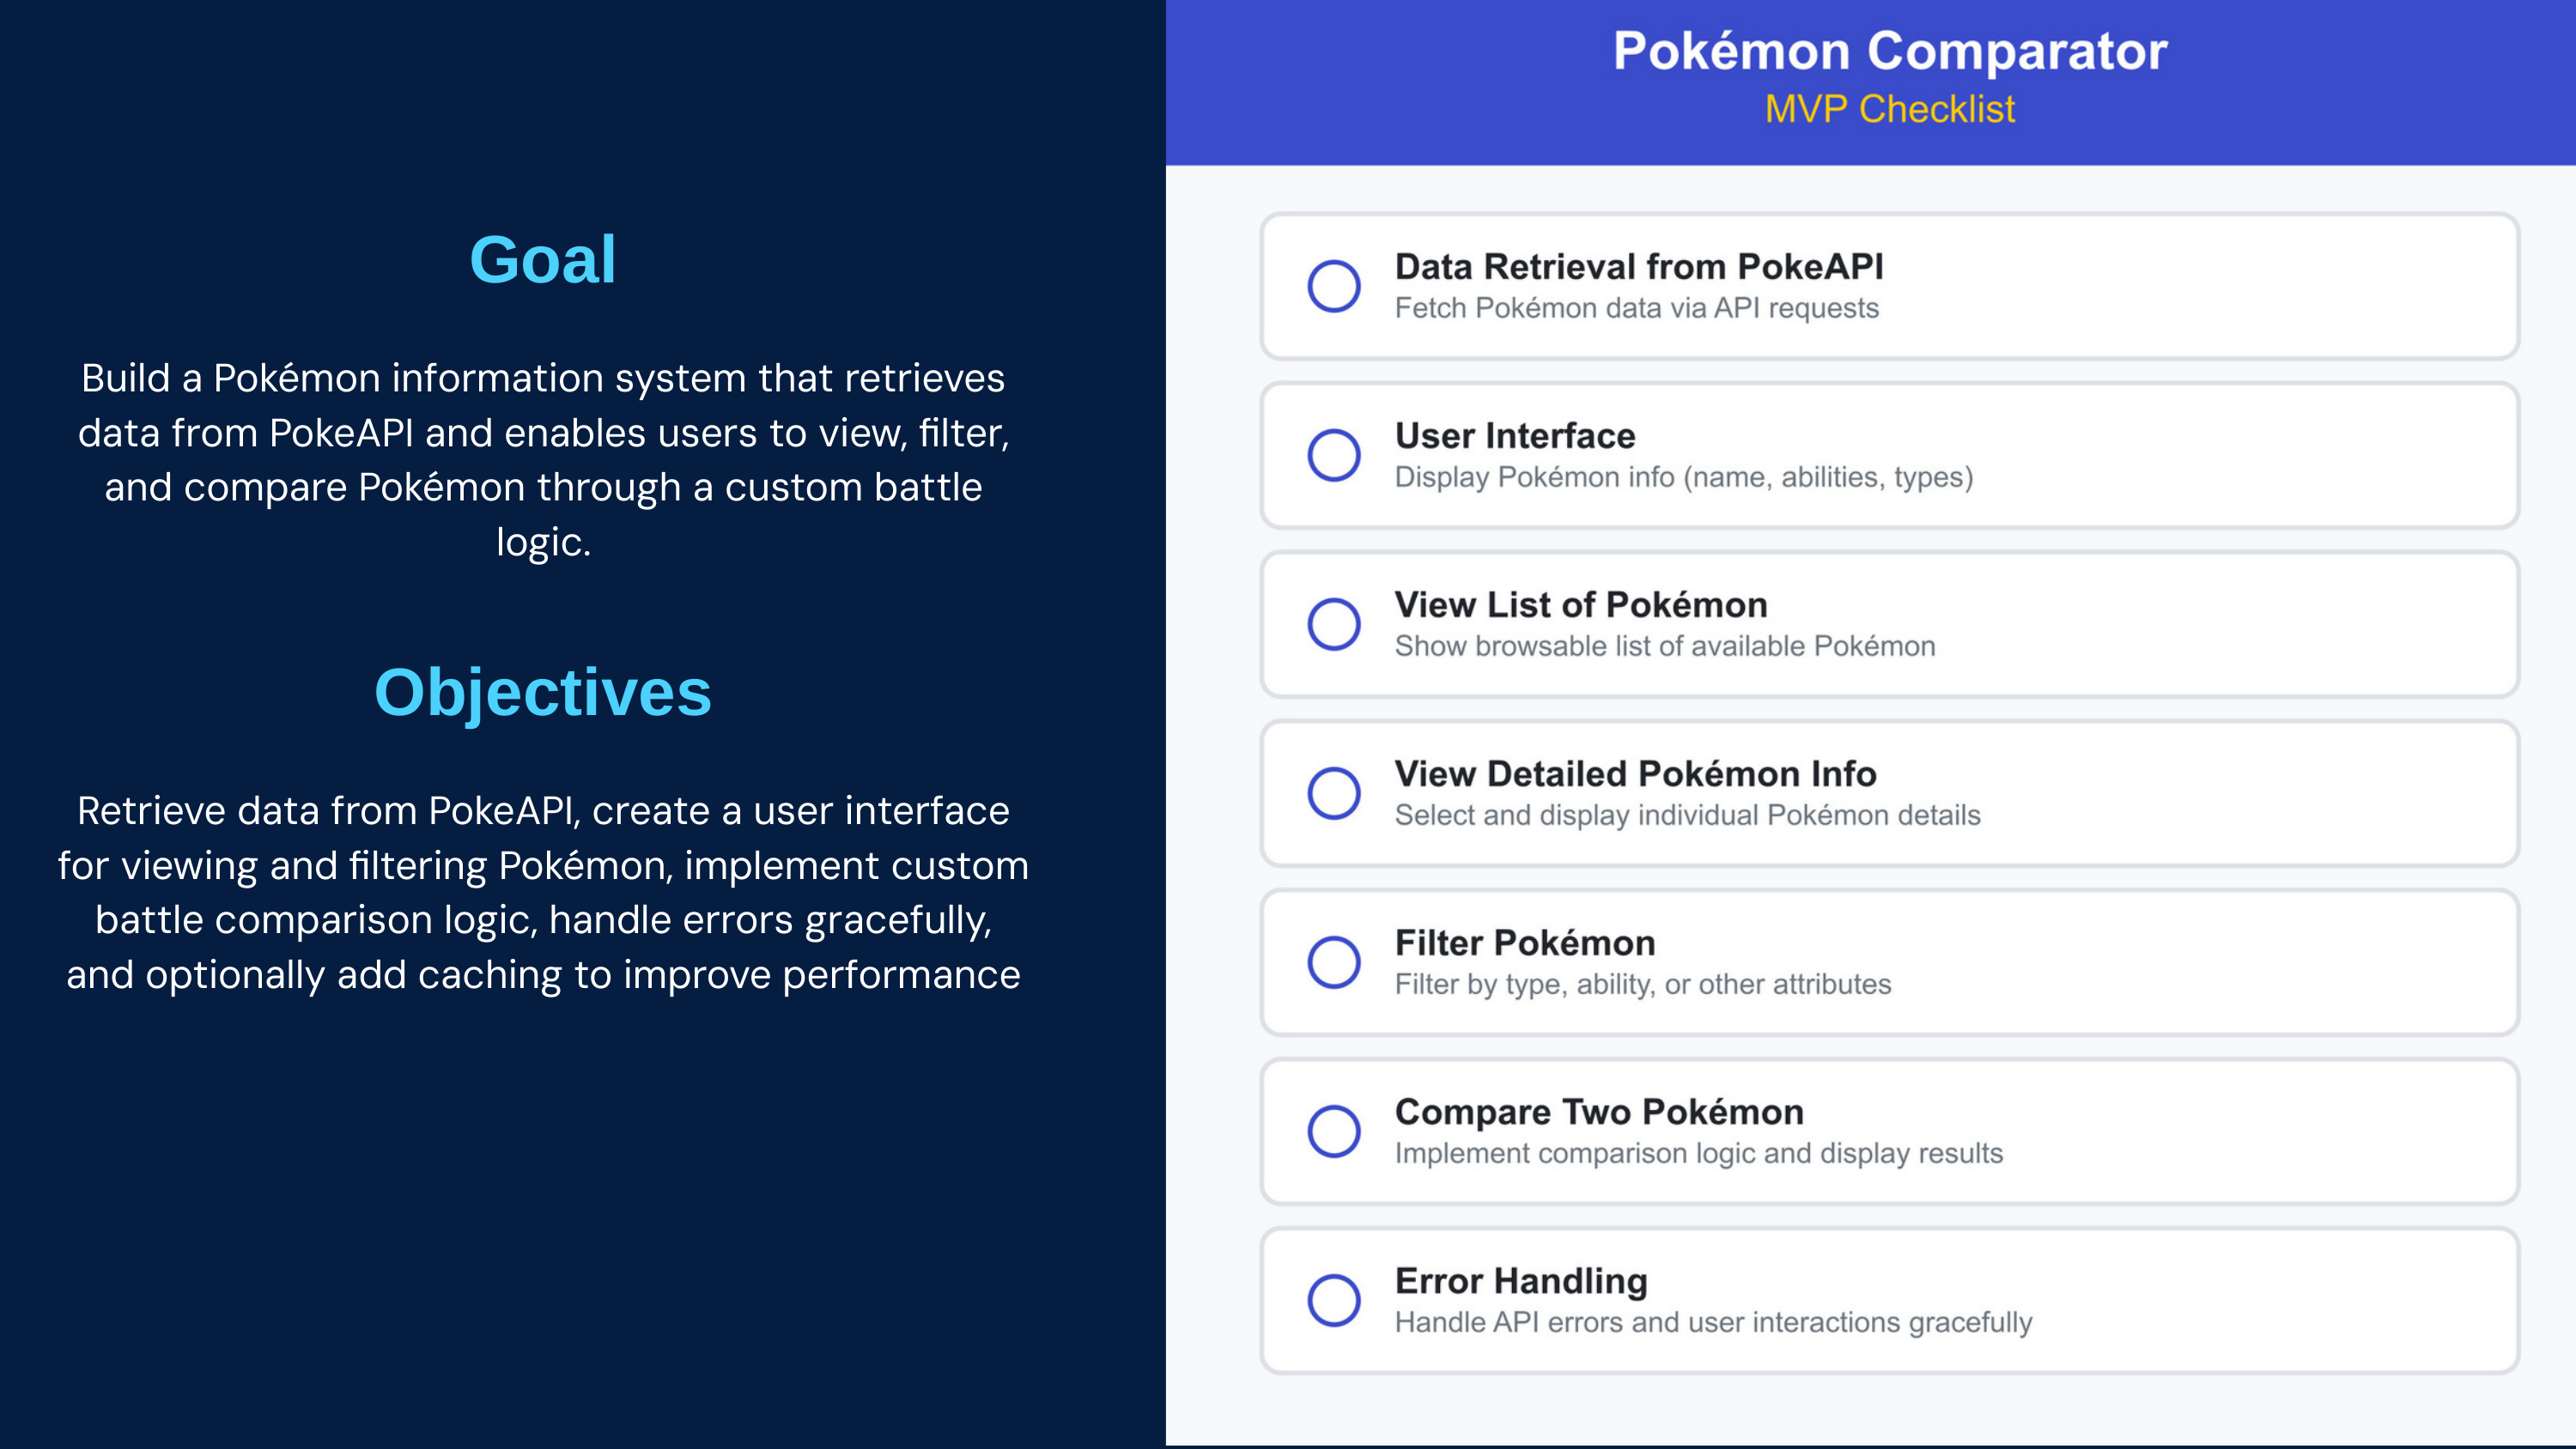

Goal
Build a Pokémon information system that retrieves data from PokeAPI and enables users to view, filter, and compare Pokémon through a custom battle logic.
Objectives
Retrieve data from PokeAPI, create a user interface for viewing and filtering Pokémon, implement custom battle comparison logic, handle errors gracefully, and optionally add caching to improve performance